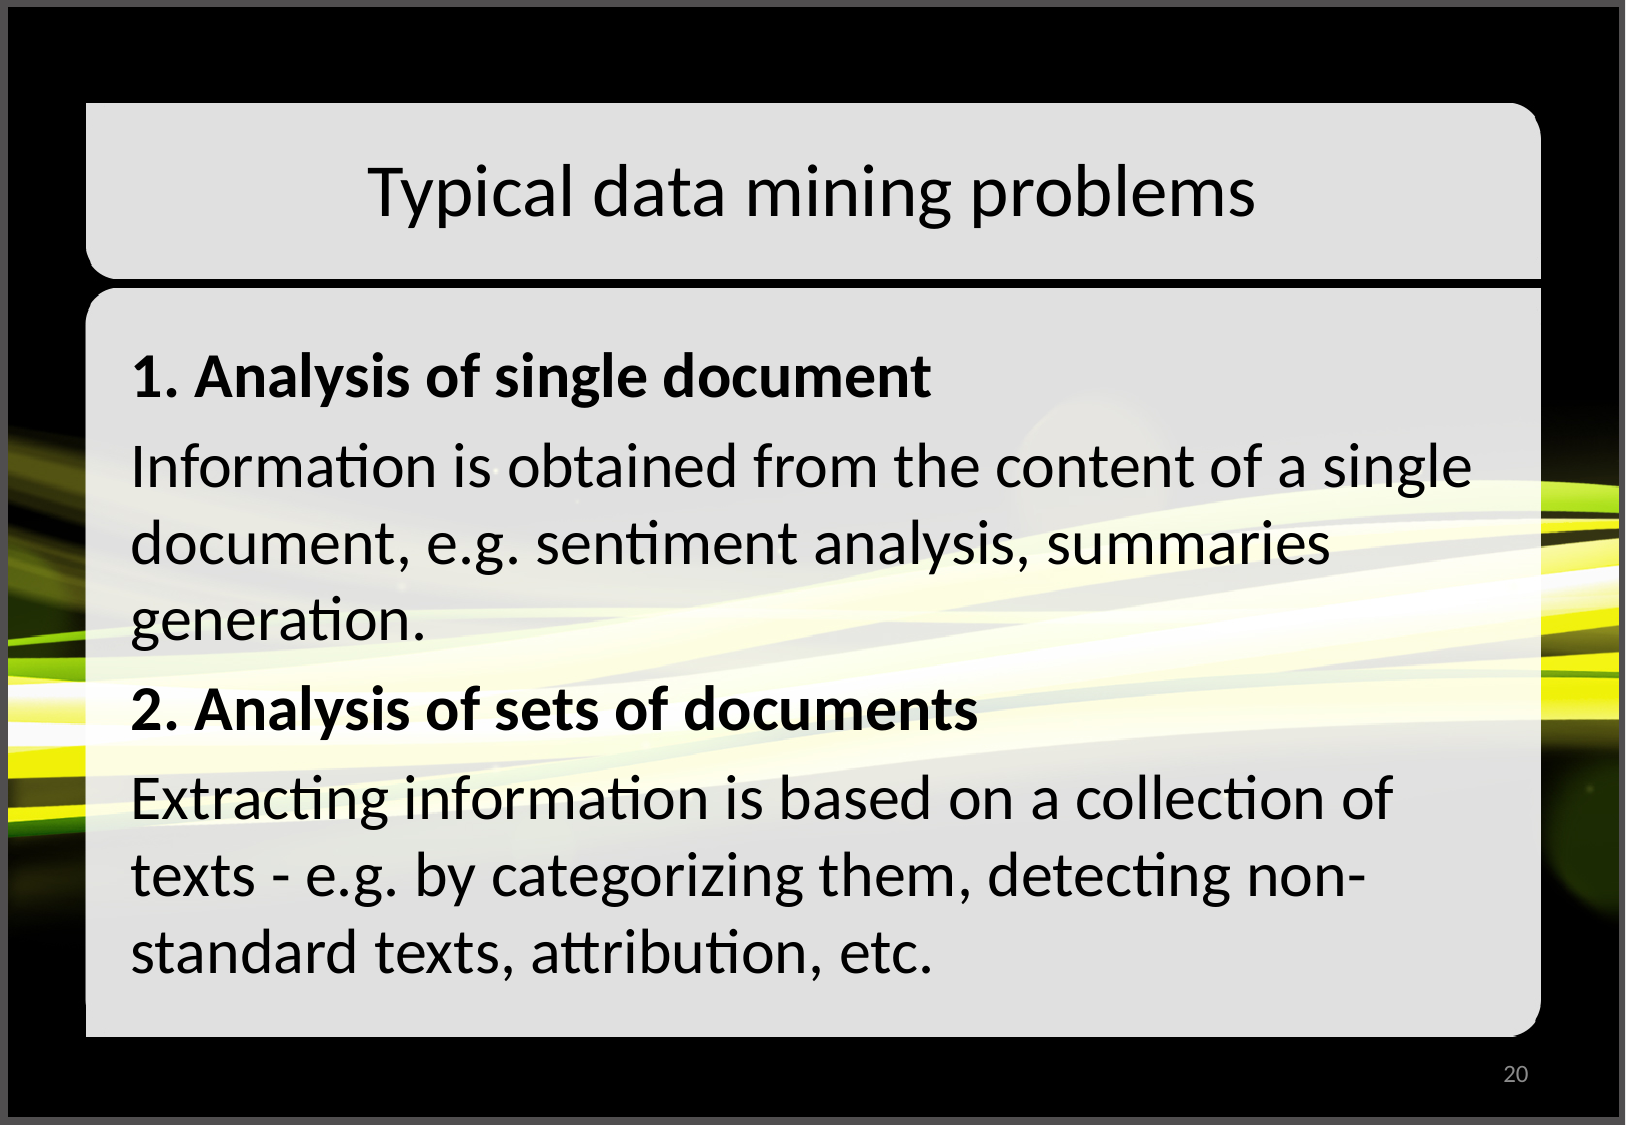

# Typical data mining problems
1. Analysis of single document
Information is obtained from the content of a single document, e.g. sentiment analysis, summaries generation.
2. Analysis of sets of documents
Extracting information is based on a collection of texts - e.g. by categorizing them, detecting non-standard texts, attribution, etc.
20